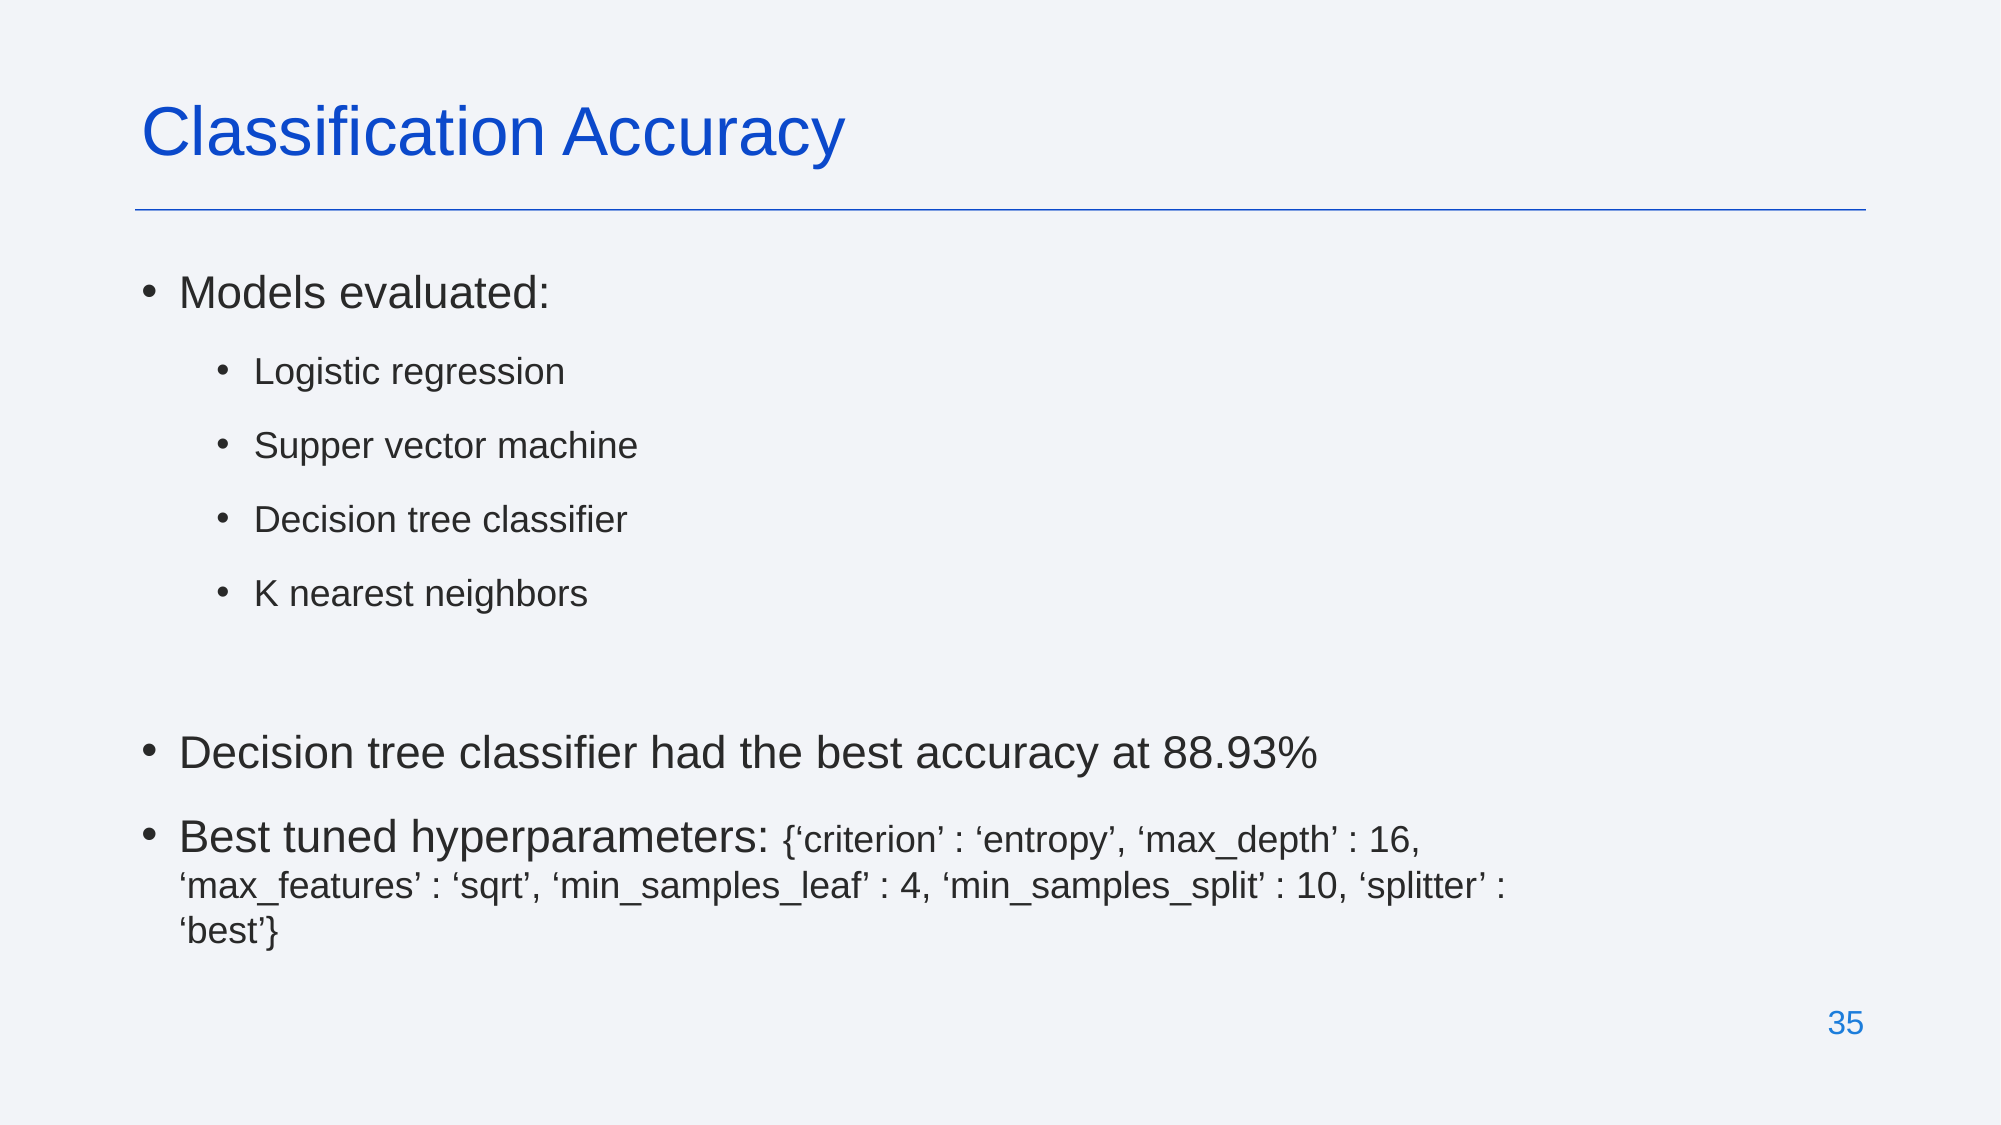

Classification Accuracy
Models evaluated:
Logistic regression
Supper vector machine
Decision tree classifier
K nearest neighbors

Decision tree classifier had the best accuracy at 88.93%
Best tuned hyperparameters: {‘criterion’ : ‘entropy’, ‘max_depth’ : 16, ‘max_features’ : ‘sqrt’, ‘min_samples_leaf’ : 4, ‘min_samples_split’ : 10, ‘splitter’ : ‘best’}

35